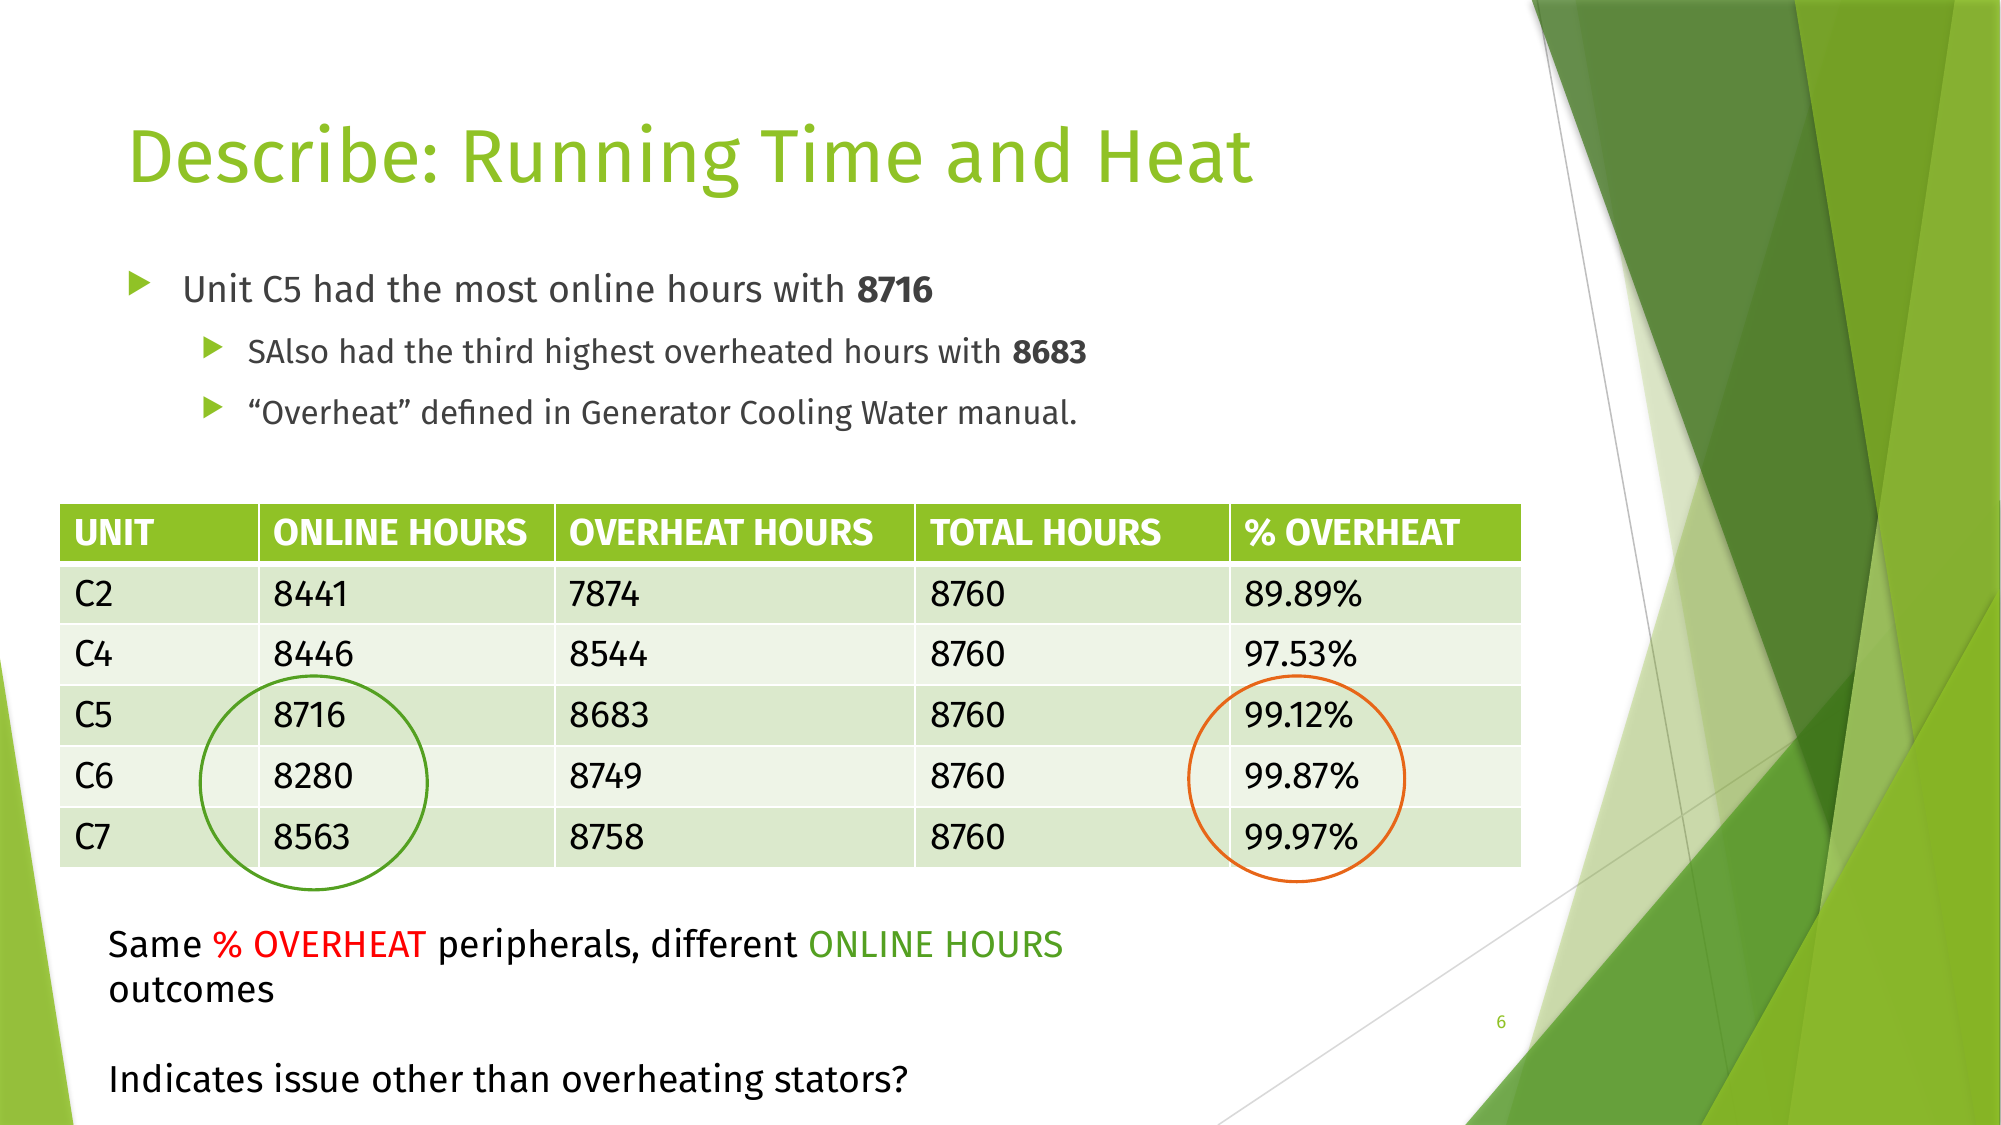

# Describe: Running Time and Heat
Unit C5 had the most online hours with 8716
SAlso had the third highest overheated hours with 8683
“Overheat” defined in Generator Cooling Water manual.

| UNIT | ONLINE HOURS | OVERHEAT HOURS | TOTAL HOURS | % OVERHEAT |
| --- | --- | --- | --- | --- |
| C2 | 8441 | 7874 | 8760 | 89.89% |
| C4 | 8446 | 8544 | 8760 | 97.53% |
| C5 | 8716 | 8683 | 8760 | 99.12% |
| C6 | 8280 | 8749 | 8760 | 99.87% |
| C7 | 8563 | 8758 | 8760 | 99.97% |

Same % OVERHEAT peripherals, different ONLINE HOURS outcomes

Indicates issue other than overheating stators?
6